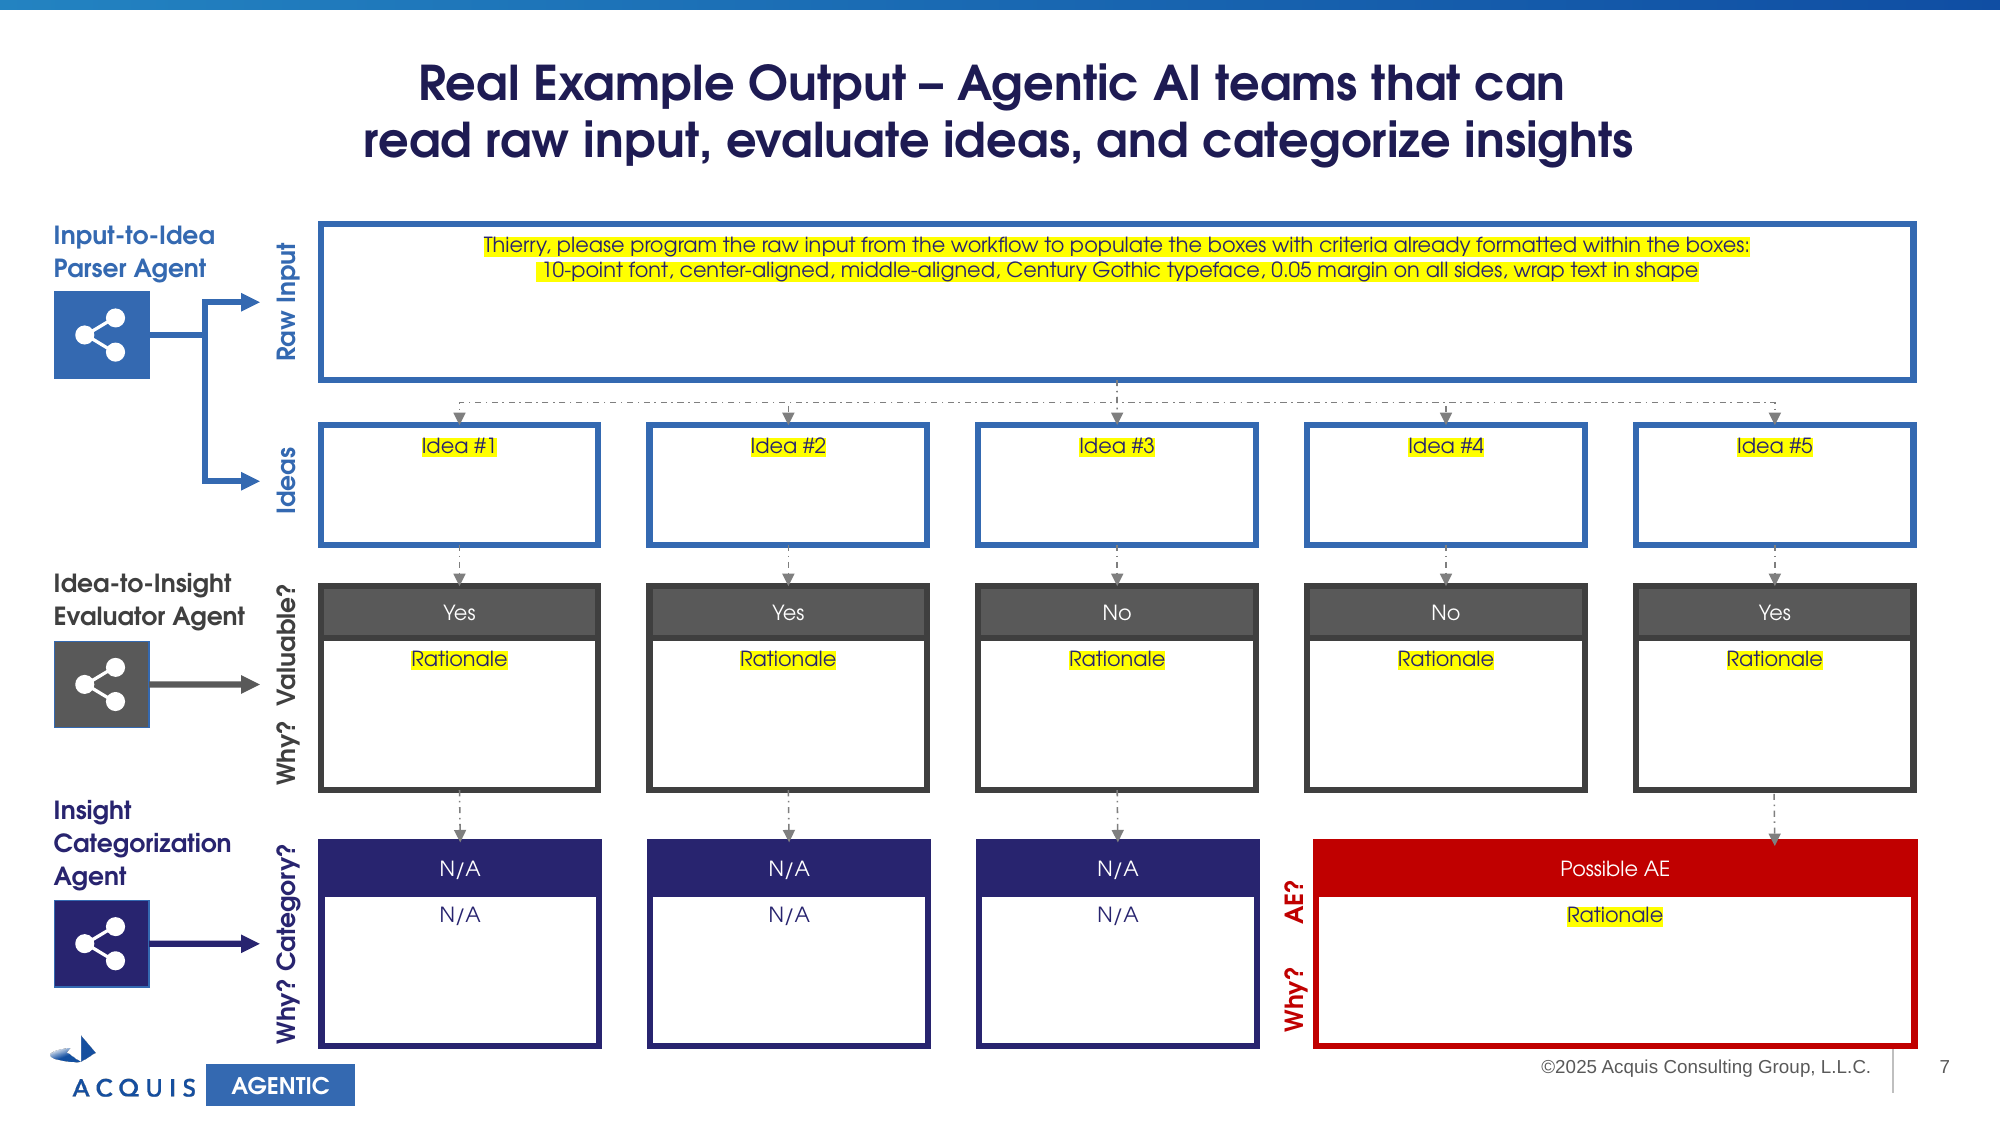

Real Example Output – Agentic AI teams that can
read raw input, evaluate ideas, and categorize insights
Input-to-Idea
Parser Agent
Thierry, please program the raw input from the workflow to populate the boxes with criteria already formatted within the boxes:
 10-point font, center-aligned, middle-aligned, Century Gothic typeface, 0.05 margin on all sides, wrap text in shape
Raw Input

Idea #1
Idea #2
Idea #3
Idea #4
Idea #5
Ideas
Idea-to-Insight Evaluator Agent
Yes
Yes
No
No
Yes
Rationale
Rationale
Rationale
Rationale
Rationale

Why?  Valuable?
Insight Categorization Agent
Possible AE
N/A
N/A
N/A
Rationale
N/A
N/A
N/A

Why? Category?
Why?      AE?
AGENTIC